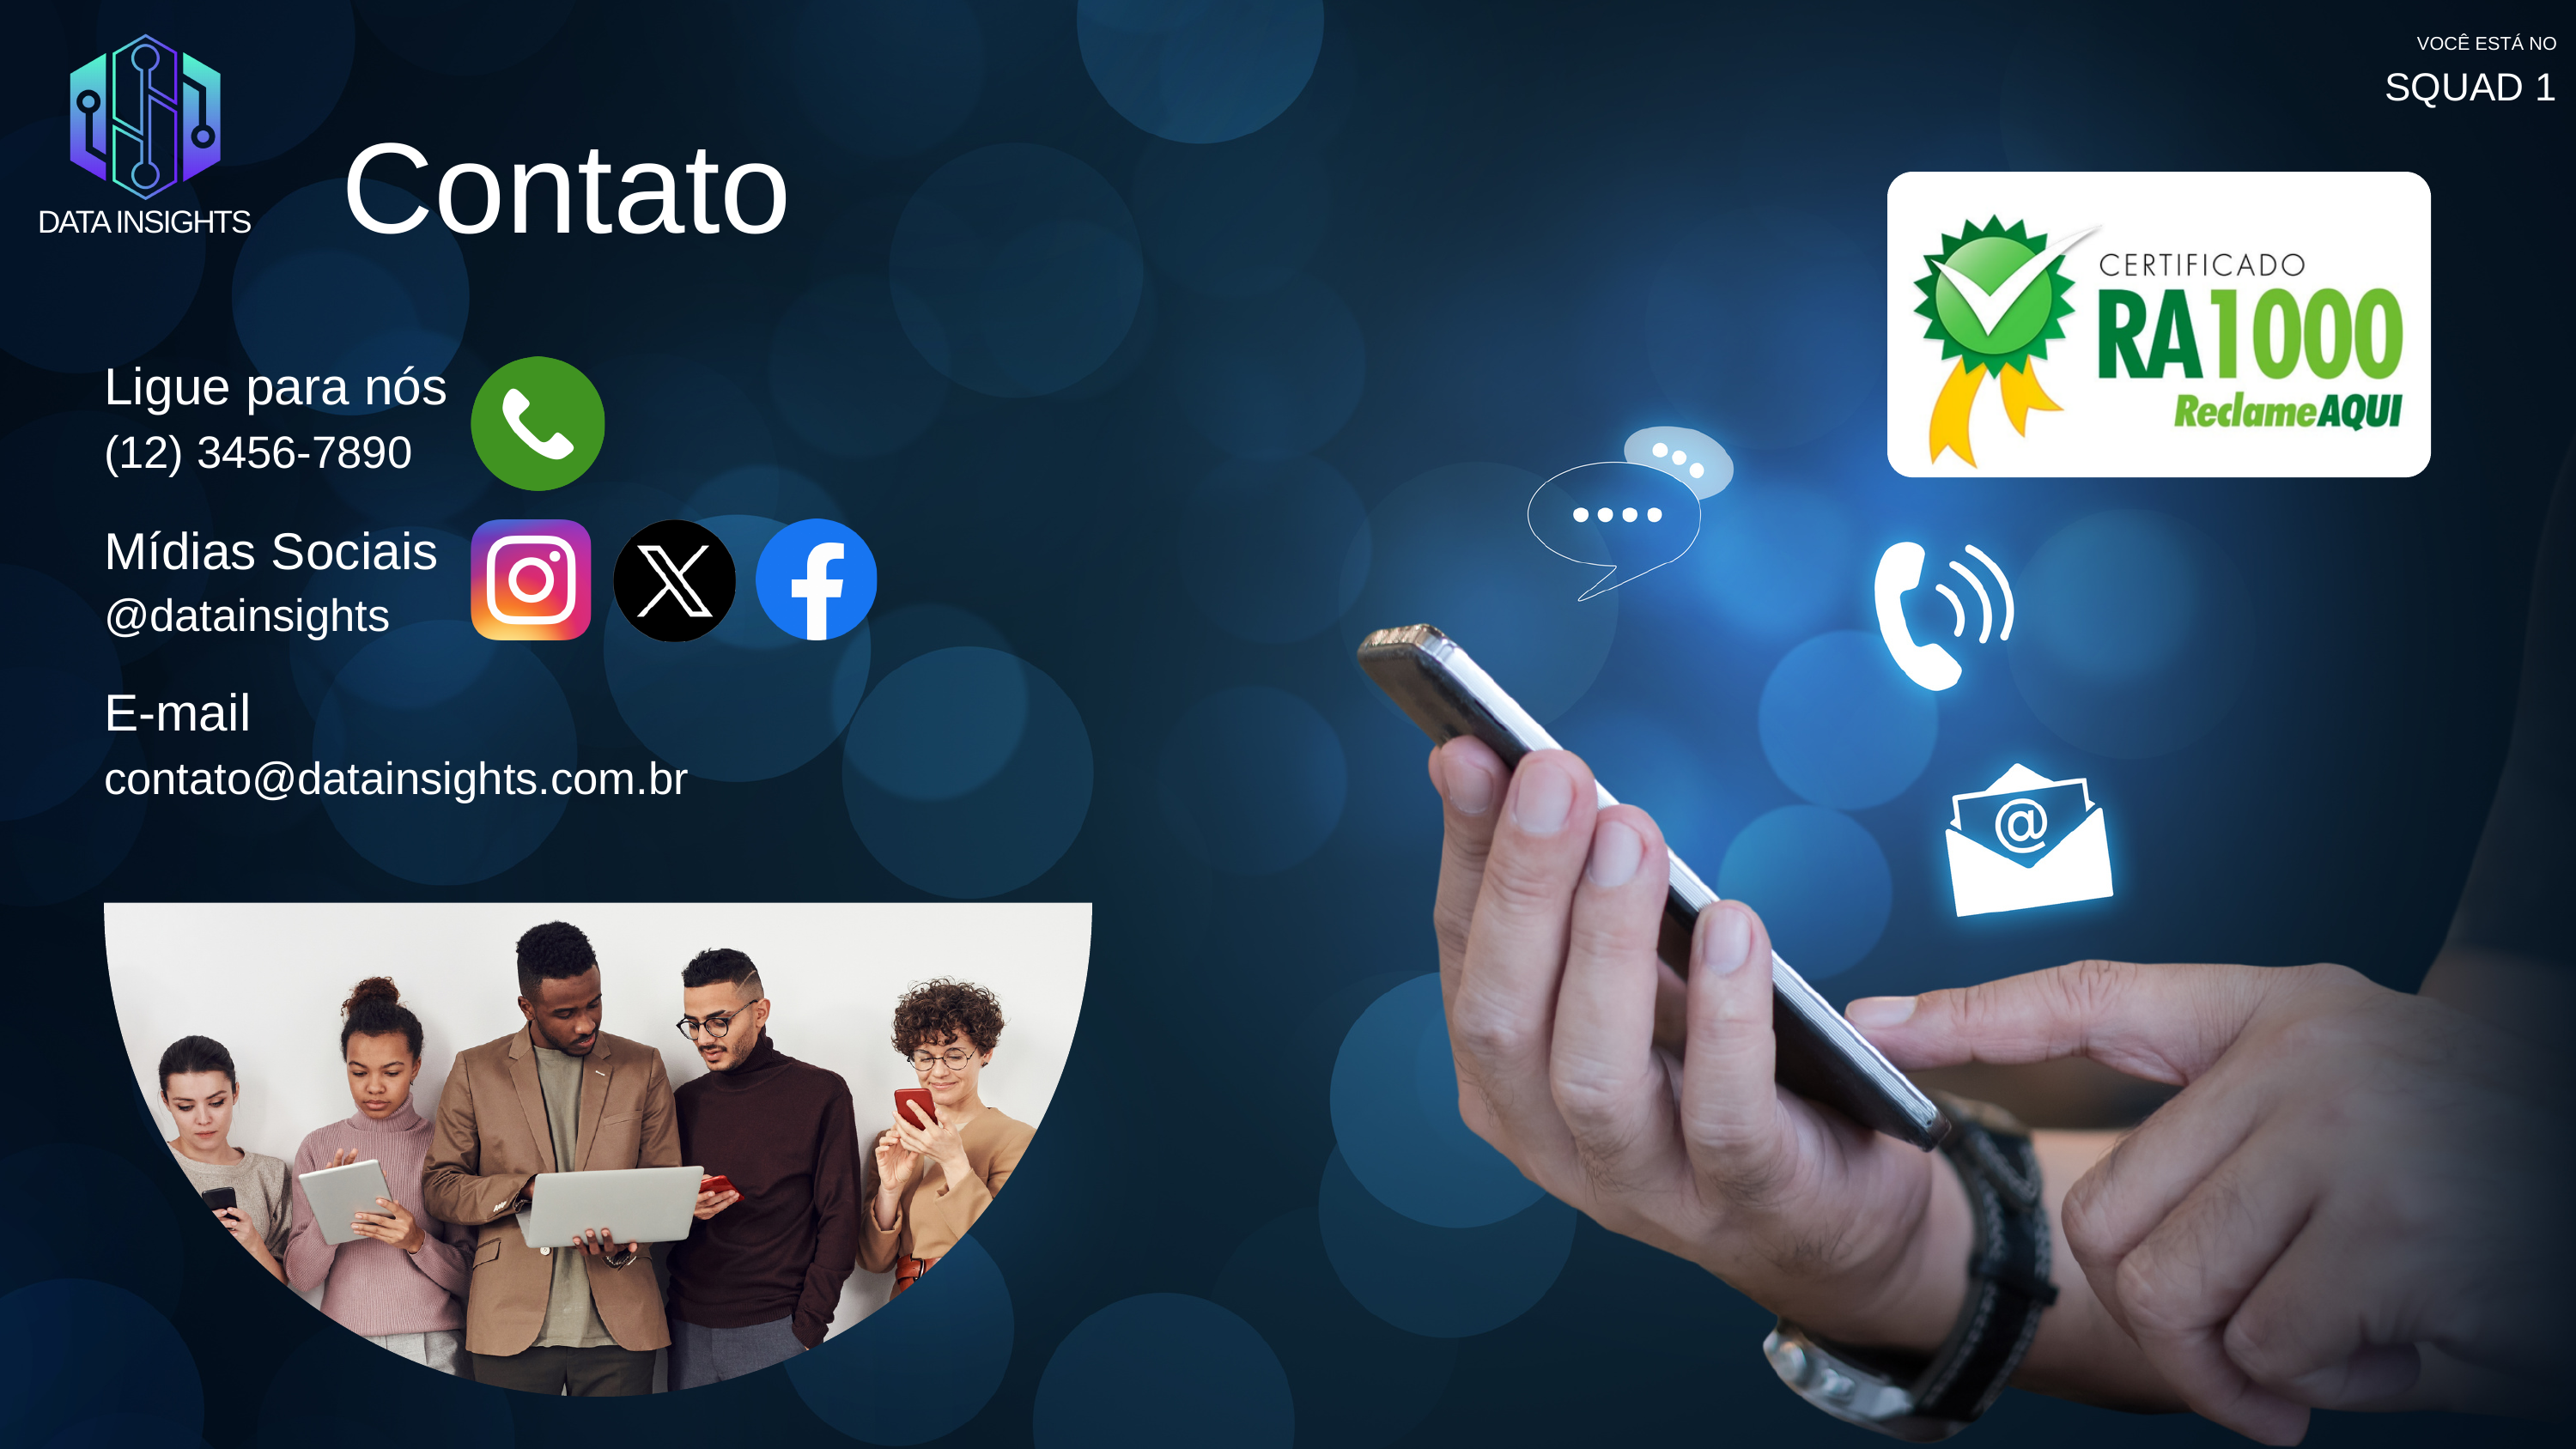

VOCÊ ESTÁ NO
SQUAD 1

DATA INSIGHTS
Contato

Ligue para nós

(12) 3456-7890
Mídias Sociais

@datainsights
E-mail
contato@datainsights.com.br